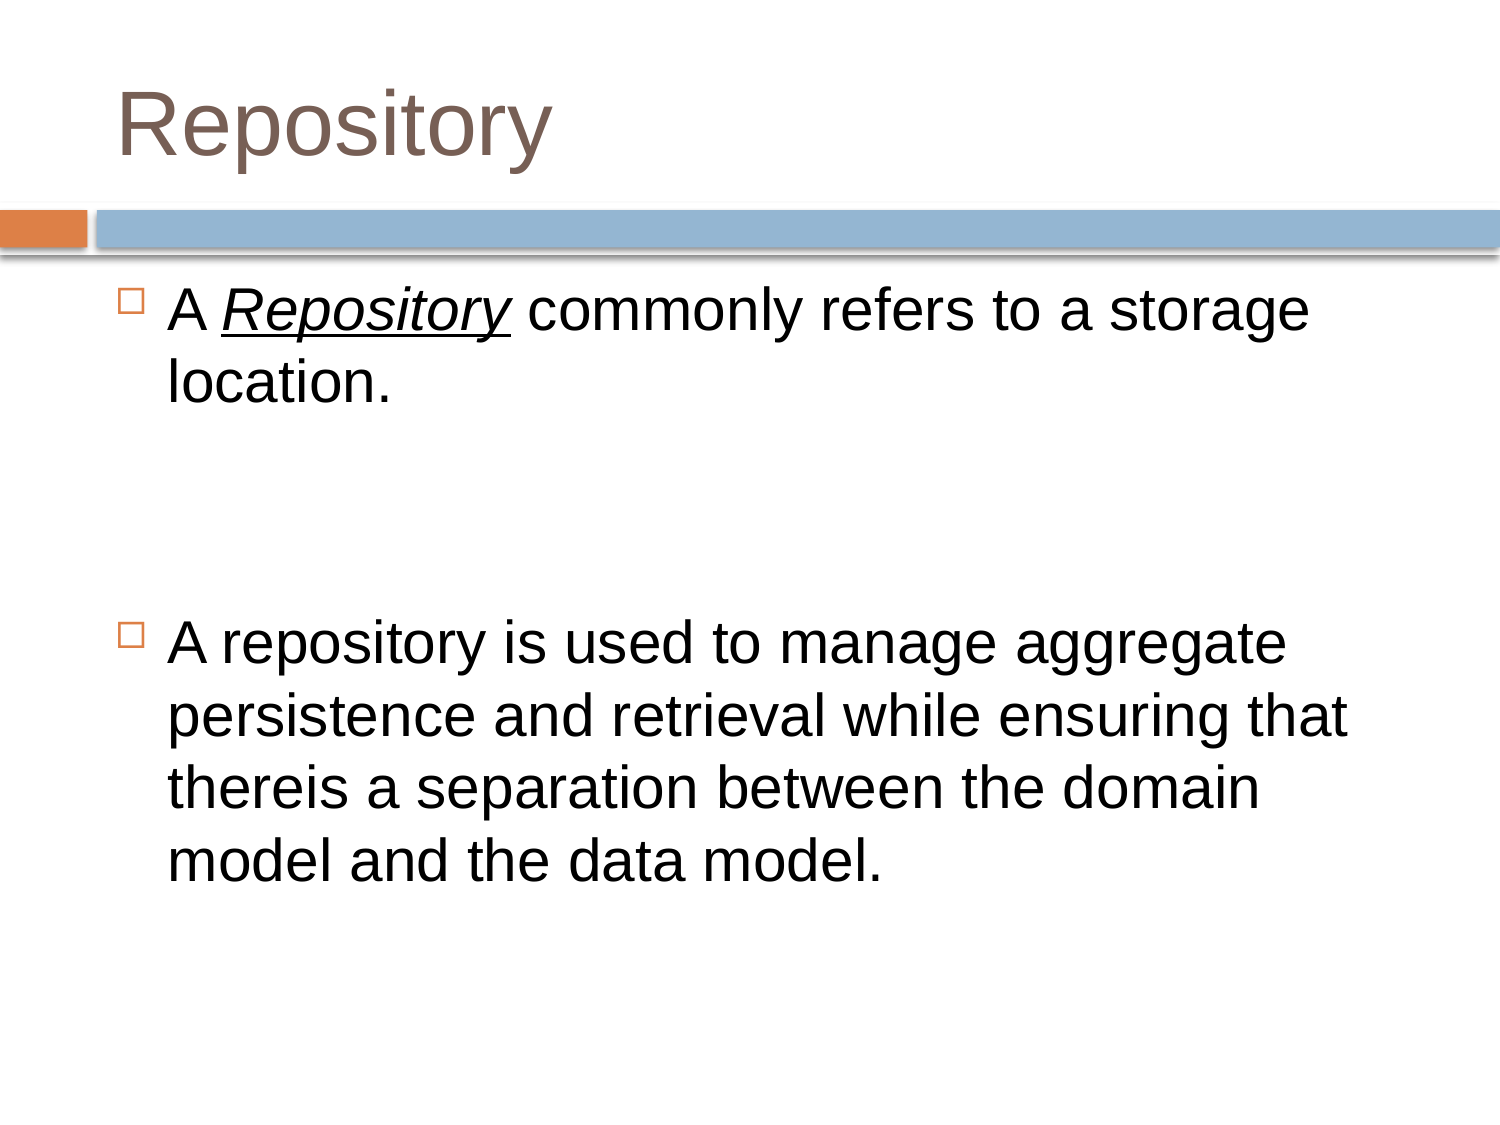

# Repository
A Repository commonly refers to a storage location.

A repository is used to manage aggregate persistence and retrieval while ensuring that thereis a separation between the domain model and the data model.